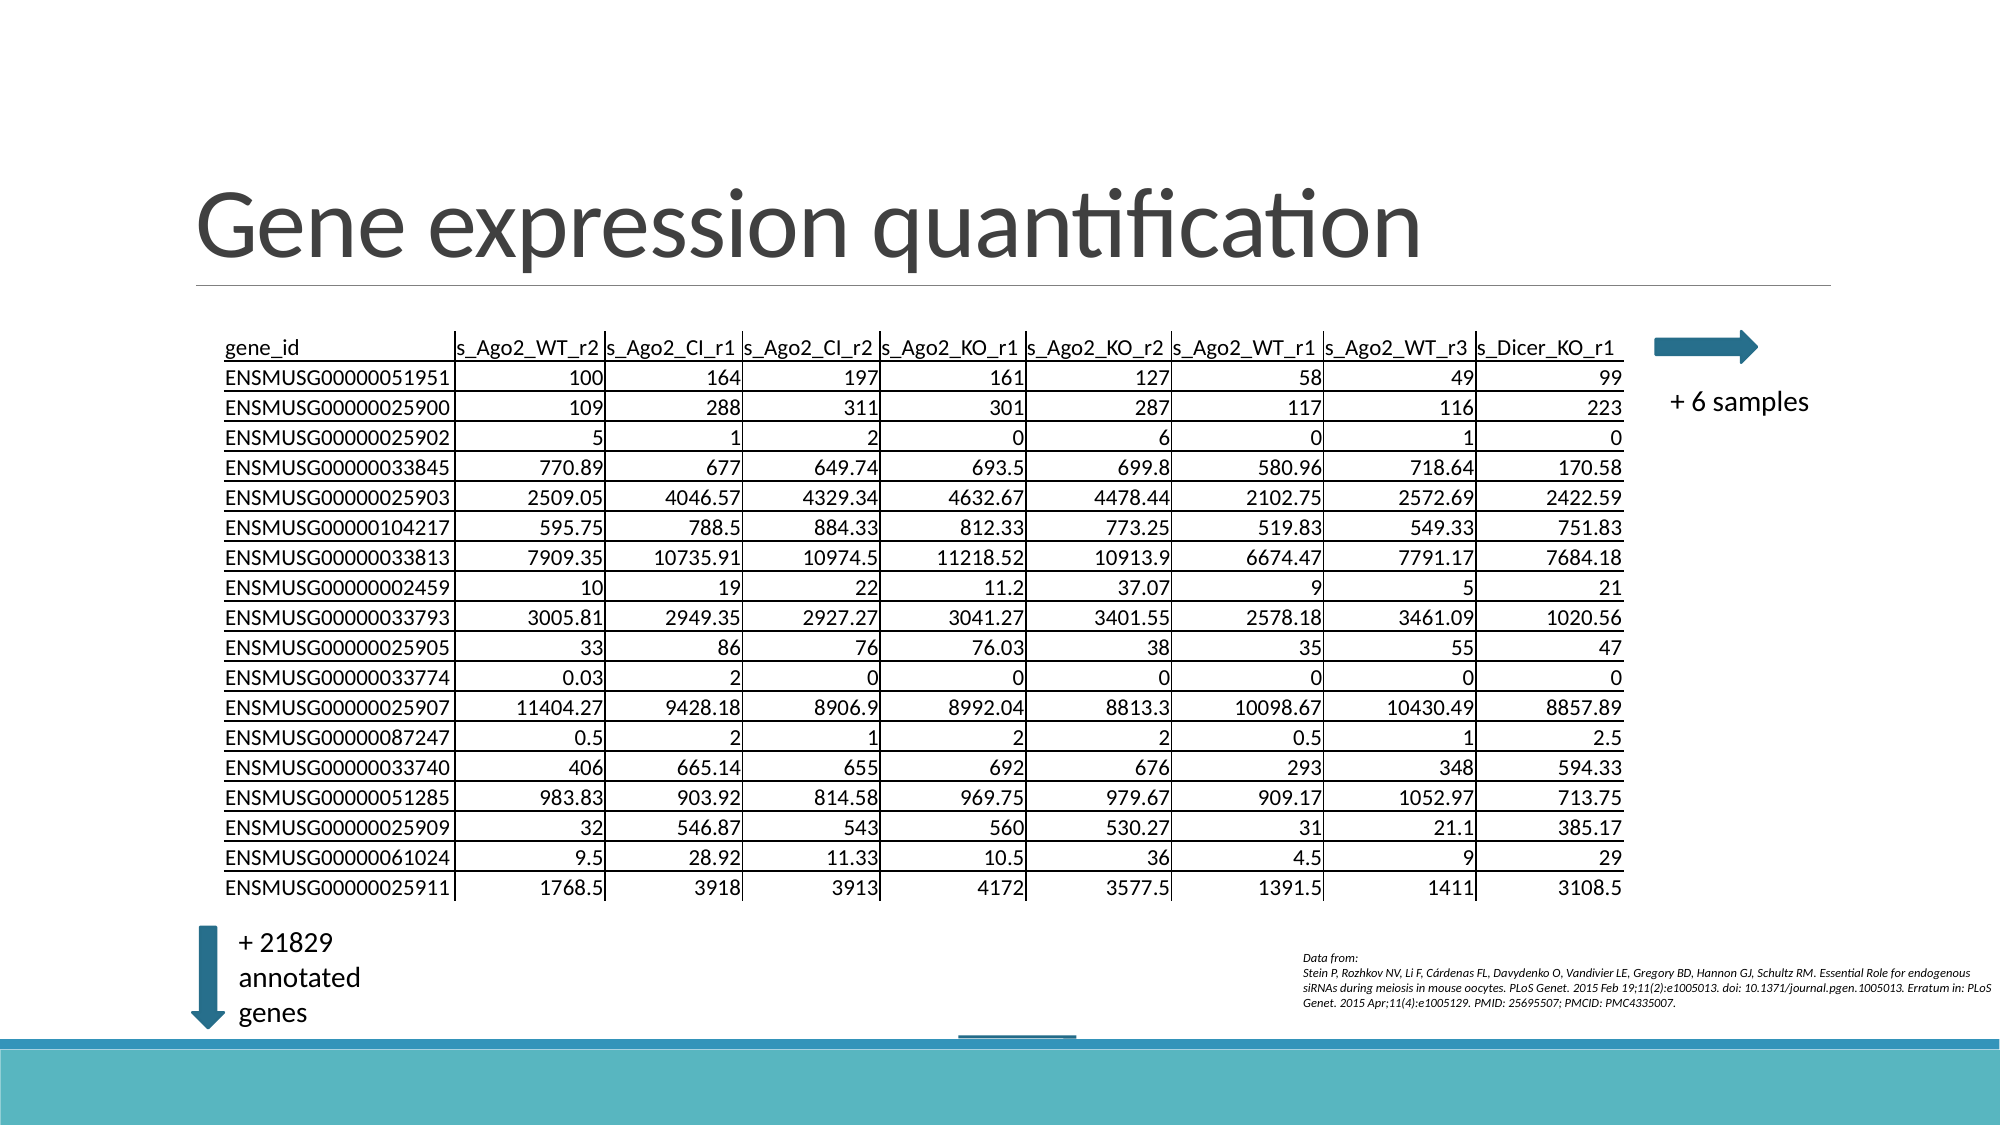

# Gene expression quantification
| gene\_id | s\_Ago2\_WT\_r2 | s\_Ago2\_CI\_r1 | s\_Ago2\_CI\_r2 | s\_Ago2\_KO\_r1 | s\_Ago2\_KO\_r2 | s\_Ago2\_WT\_r1 | s\_Ago2\_WT\_r3 | s\_Dicer\_KO\_r1 |
| --- | --- | --- | --- | --- | --- | --- | --- | --- |
| ENSMUSG00000051951 | 100 | 164 | 197 | 161 | 127 | 58 | 49 | 99 |
| ENSMUSG00000025900 | 109 | 288 | 311 | 301 | 287 | 117 | 116 | 223 |
| ENSMUSG00000025902 | 5 | 1 | 2 | 0 | 6 | 0 | 1 | 0 |
| ENSMUSG00000033845 | 770.89 | 677 | 649.74 | 693.5 | 699.8 | 580.96 | 718.64 | 170.58 |
| ENSMUSG00000025903 | 2509.05 | 4046.57 | 4329.34 | 4632.67 | 4478.44 | 2102.75 | 2572.69 | 2422.59 |
| ENSMUSG00000104217 | 595.75 | 788.5 | 884.33 | 812.33 | 773.25 | 519.83 | 549.33 | 751.83 |
| ENSMUSG00000033813 | 7909.35 | 10735.91 | 10974.5 | 11218.52 | 10913.9 | 6674.47 | 7791.17 | 7684.18 |
| ENSMUSG00000002459 | 10 | 19 | 22 | 11.2 | 37.07 | 9 | 5 | 21 |
| ENSMUSG00000033793 | 3005.81 | 2949.35 | 2927.27 | 3041.27 | 3401.55 | 2578.18 | 3461.09 | 1020.56 |
| ENSMUSG00000025905 | 33 | 86 | 76 | 76.03 | 38 | 35 | 55 | 47 |
| ENSMUSG00000033774 | 0.03 | 2 | 0 | 0 | 0 | 0 | 0 | 0 |
| ENSMUSG00000025907 | 11404.27 | 9428.18 | 8906.9 | 8992.04 | 8813.3 | 10098.67 | 10430.49 | 8857.89 |
| ENSMUSG00000087247 | 0.5 | 2 | 1 | 2 | 2 | 0.5 | 1 | 2.5 |
| ENSMUSG00000033740 | 406 | 665.14 | 655 | 692 | 676 | 293 | 348 | 594.33 |
| ENSMUSG00000051285 | 983.83 | 903.92 | 814.58 | 969.75 | 979.67 | 909.17 | 1052.97 | 713.75 |
| ENSMUSG00000025909 | 32 | 546.87 | 543 | 560 | 530.27 | 31 | 21.1 | 385.17 |
| ENSMUSG00000061024 | 9.5 | 28.92 | 11.33 | 10.5 | 36 | 4.5 | 9 | 29 |
| ENSMUSG00000025911 | 1768.5 | 3918 | 3913 | 4172 | 3577.5 | 1391.5 | 1411 | 3108.5 |

+ 6 samples
+ 21829
annotated
genes
Data from:
Stein P, Rozhkov NV, Li F, Cárdenas FL, Davydenko O, Vandivier LE, Gregory BD, Hannon GJ, Schultz RM. Essential Role for endogenous siRNAs during meiosis in mouse oocytes. PLoS Genet. 2015 Feb 19;11(2):e1005013. doi: 10.1371/journal.pgen.1005013. Erratum in: PLoS Genet. 2015 Apr;11(4):e1005129. PMID: 25695507; PMCID: PMC4335007.